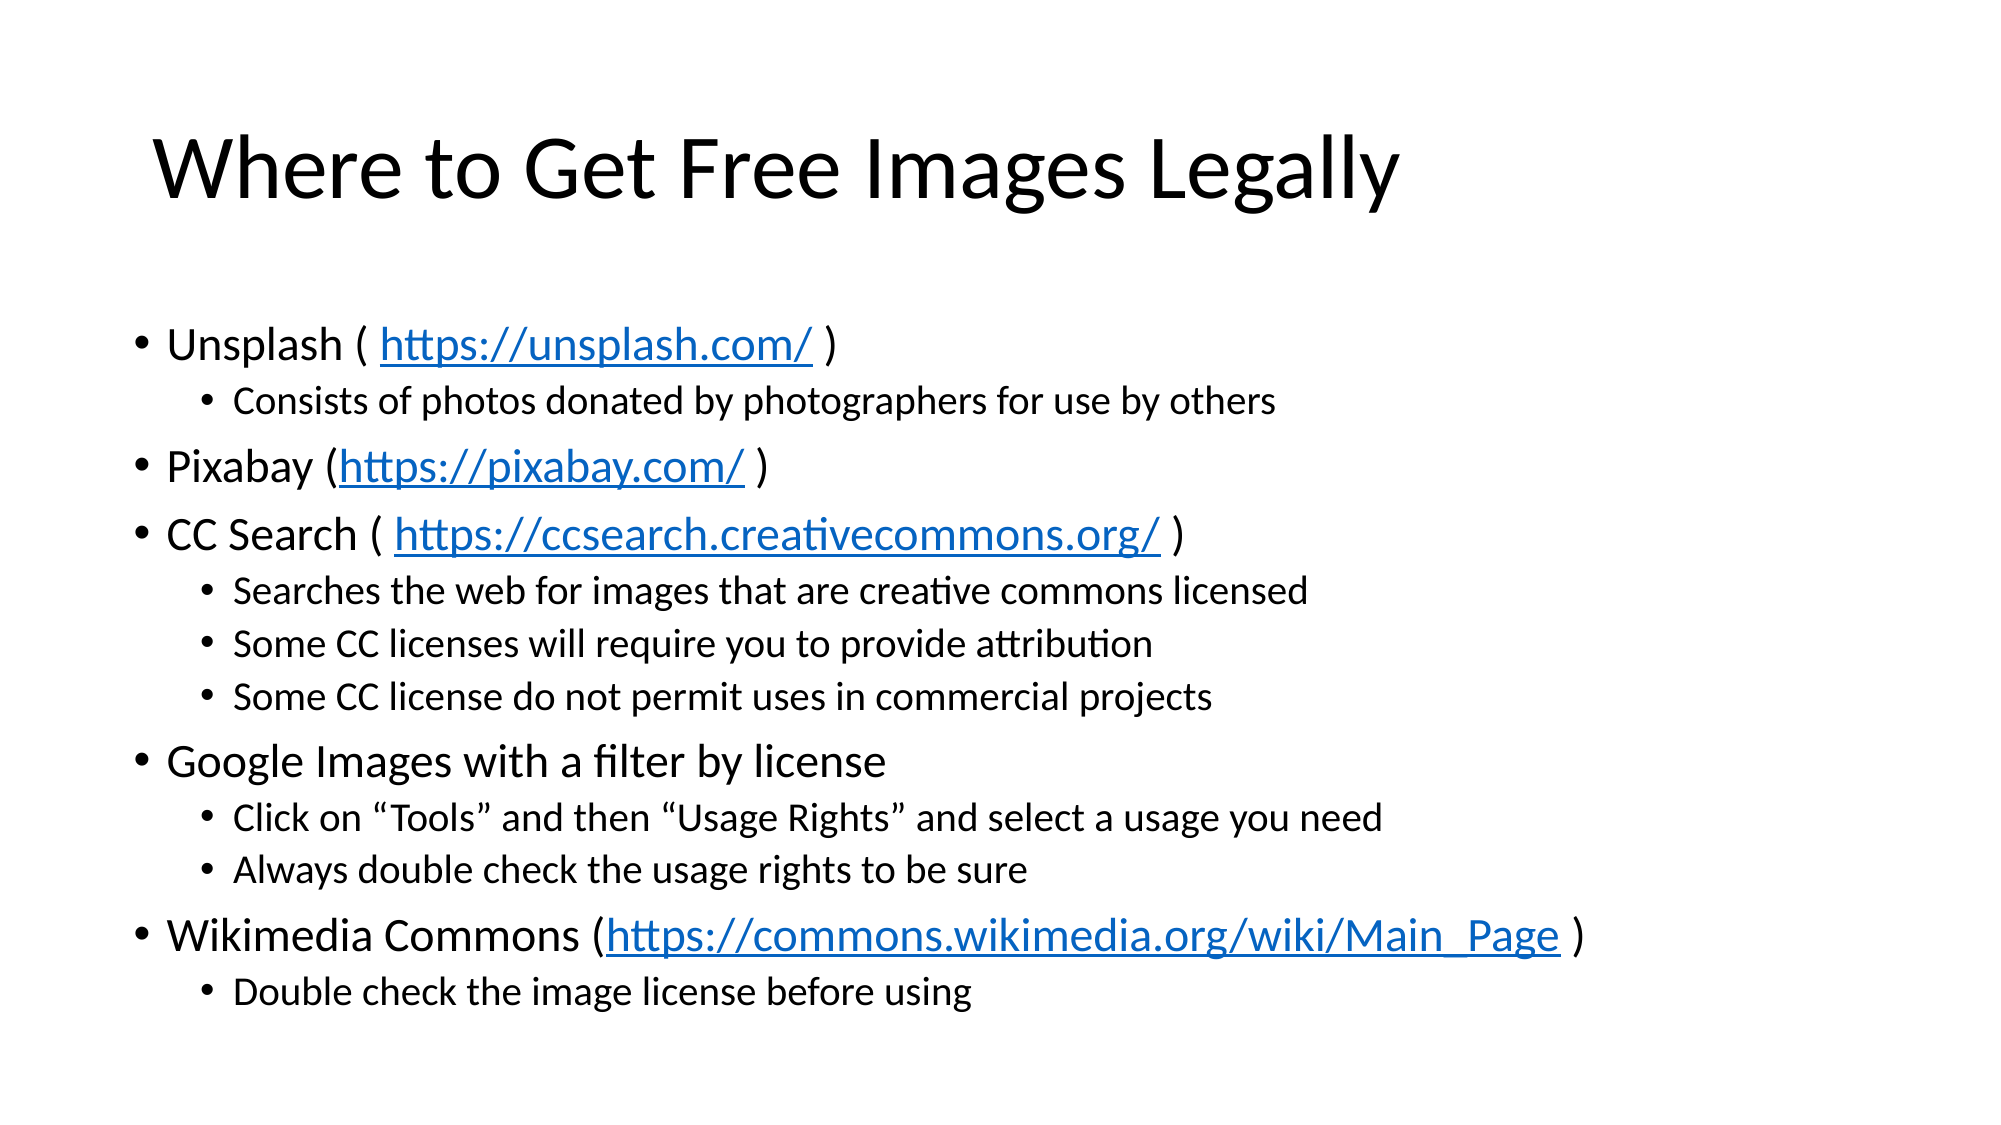

# Where to Get Free Images Legally
Unsplash ( https://unsplash.com/ )
Consists of photos donated by photographers for use by others
Pixabay (https://pixabay.com/ )
CC Search ( https://ccsearch.creativecommons.org/ )
Searches the web for images that are creative commons licensed
Some CC licenses will require you to provide attribution
Some CC license do not permit uses in commercial projects
Google Images with a filter by license
Click on “Tools” and then “Usage Rights” and select a usage you need
Always double check the usage rights to be sure
Wikimedia Commons (https://commons.wikimedia.org/wiki/Main_Page )
Double check the image license before using